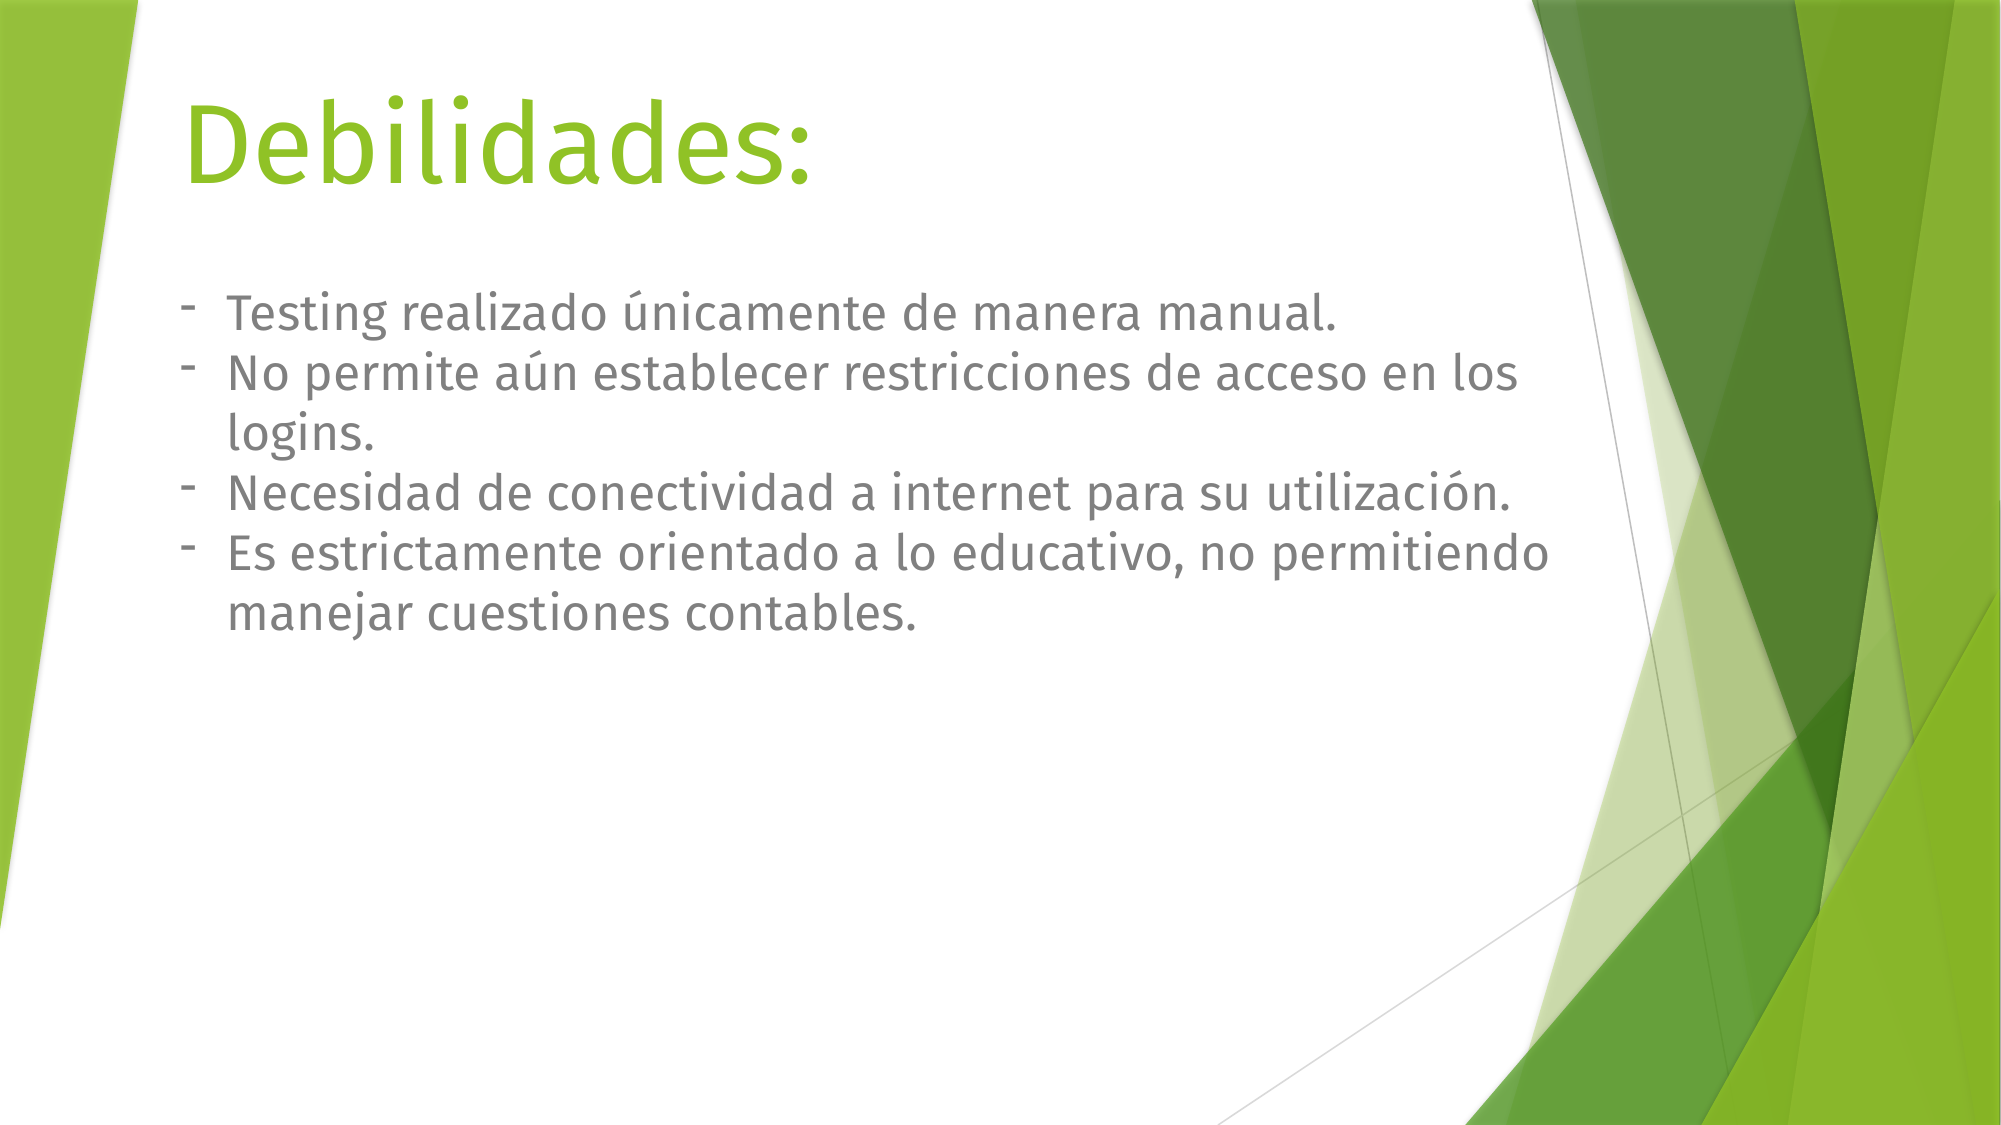

# Debilidades:

Testing realizado únicamente de manera manual.
No permite aún establecer restricciones de acceso en los logins.
Necesidad de conectividad a internet para su utilización.
Es estrictamente orientado a lo educativo, no permitiendo manejar cuestiones contables.